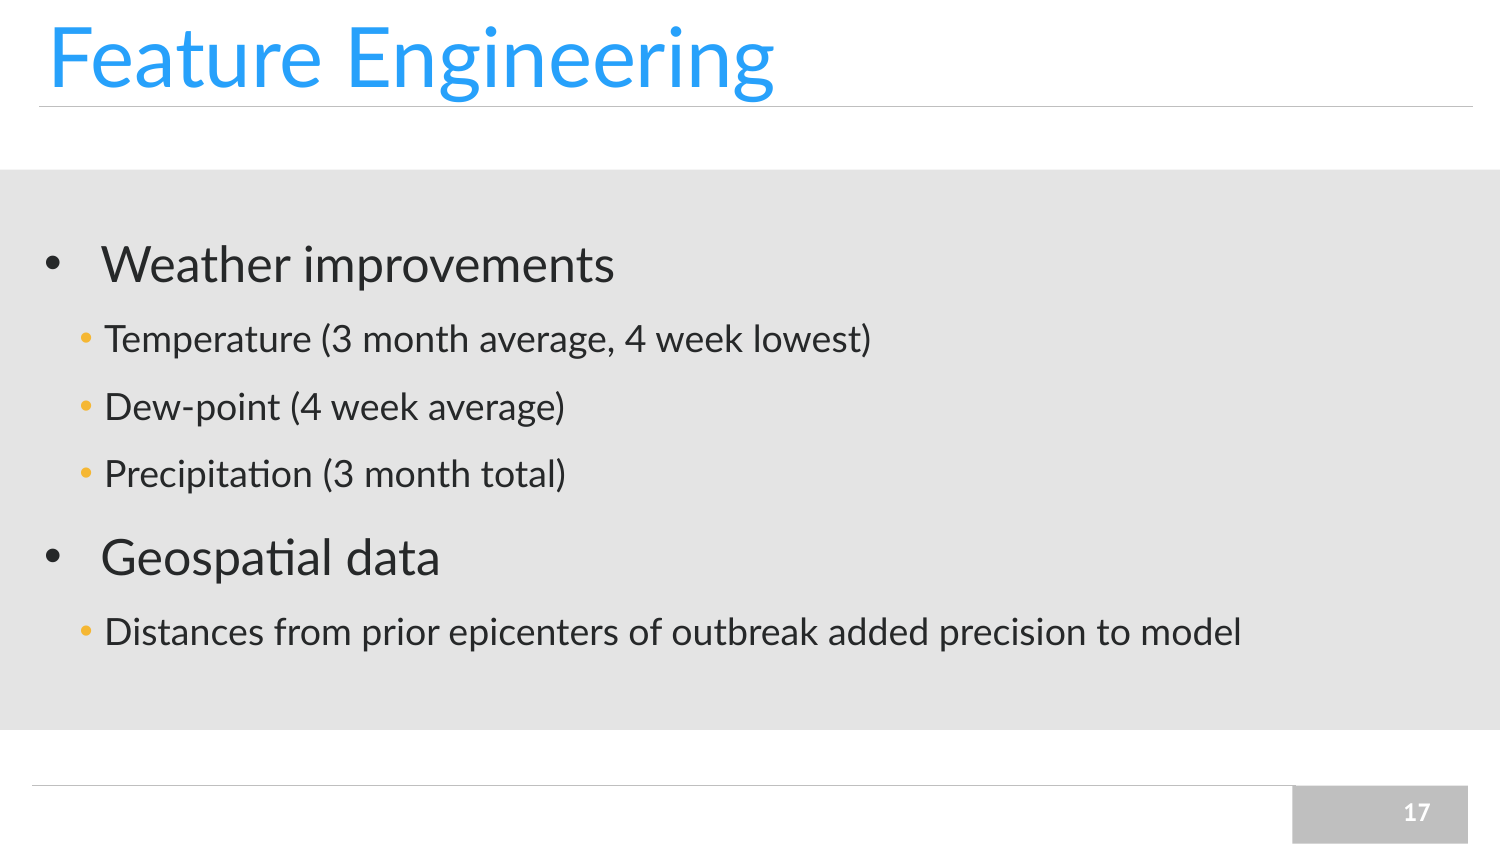

# Feature Engineering

Weather improvements
Temperature (3 month average, 4 week lowest)
Dew-point (4 week average)
Precipitation (3 month total)
Geospatial data
Distances from prior epicenters of outbreak added precision to model

17